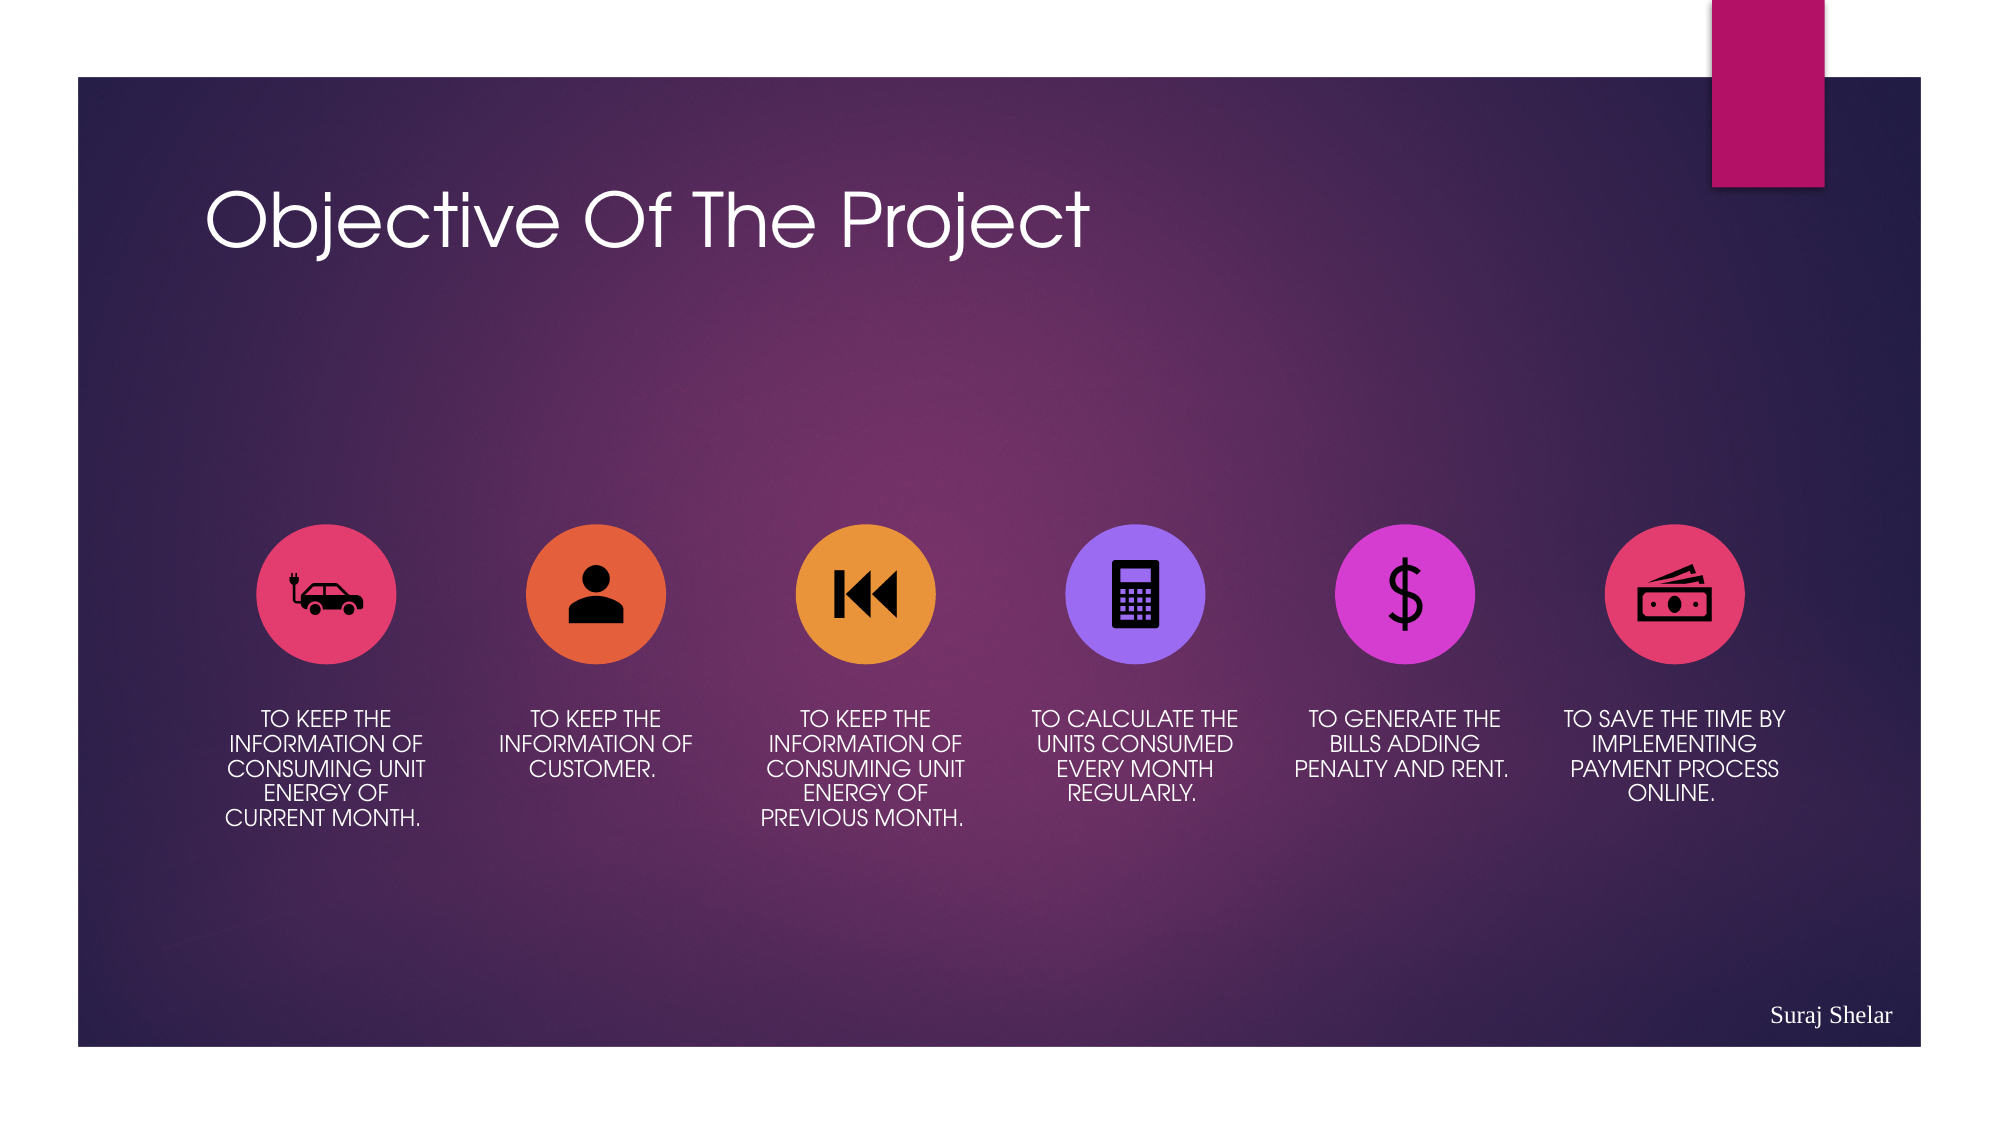

# Objective Of The Project
To keep the information of consuming unit energy of current month.
To keep the information of Customer.
To keep the information of consuming unit energy of previous month.
To calculate the units consumed every month regularly.
To generate the bills adding penalty and rent.
To save the time by implementing payment process online.
Suraj Shelar
Suraj Shelar